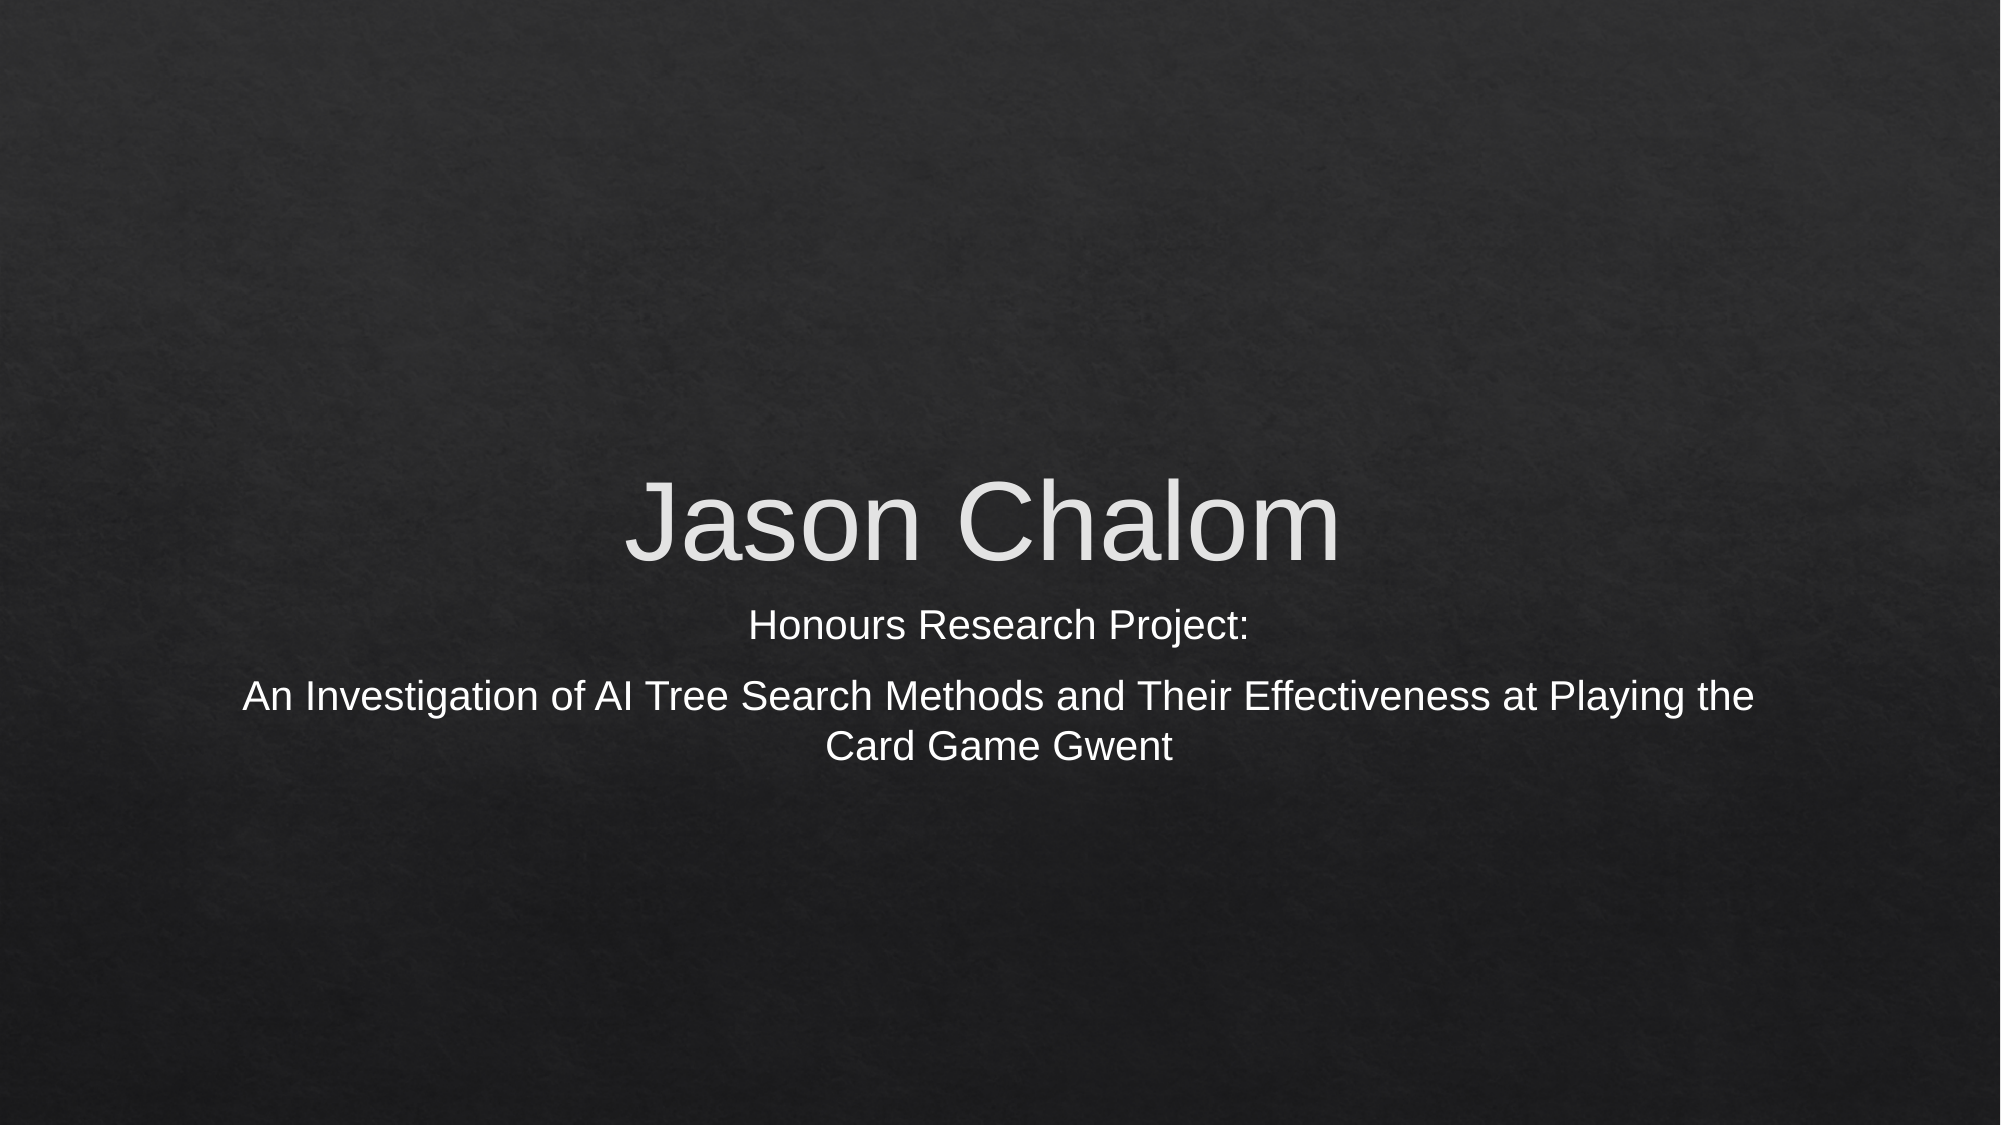

Jason Chalom
Honours Research Project:
An Investigation of AI Tree Search Methods and Their Effectiveness at Playing the Card Game Gwent